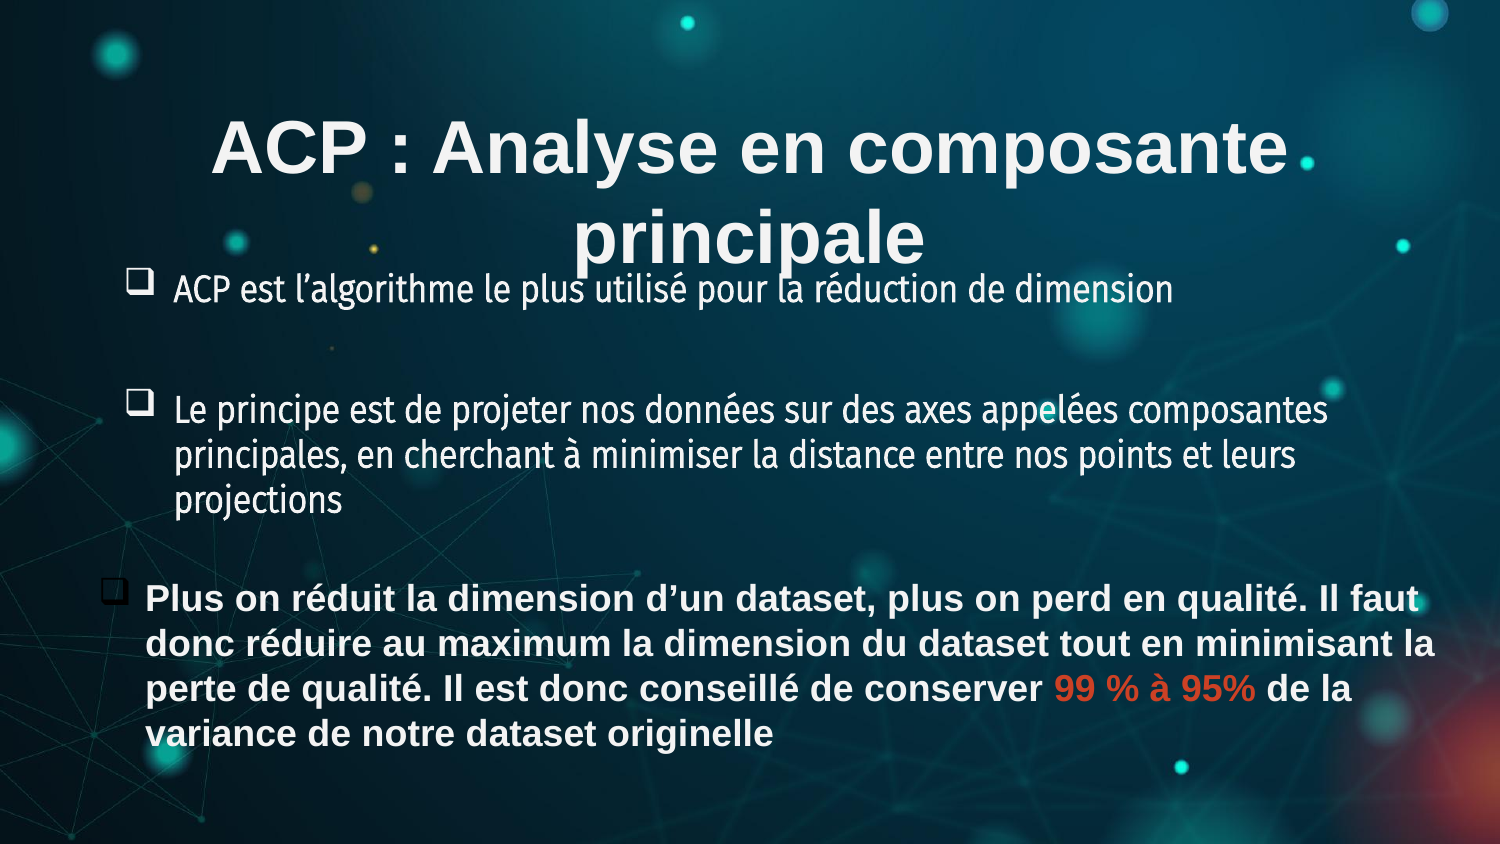

ACP : Analyse en composante principale
ACP est l’algorithme le plus utilisé pour la réduction de dimension
Le principe est de projeter nos données sur des axes appelées composantes principales, en cherchant à minimiser la distance entre nos points et leurs projections
Plus on réduit la dimension d’un dataset, plus on perd en qualité. Il faut donc réduire au maximum la dimension du dataset tout en minimisant la perte de qualité. Il est donc conseillé de conserver 99 % à 95% de la variance de notre dataset originelle